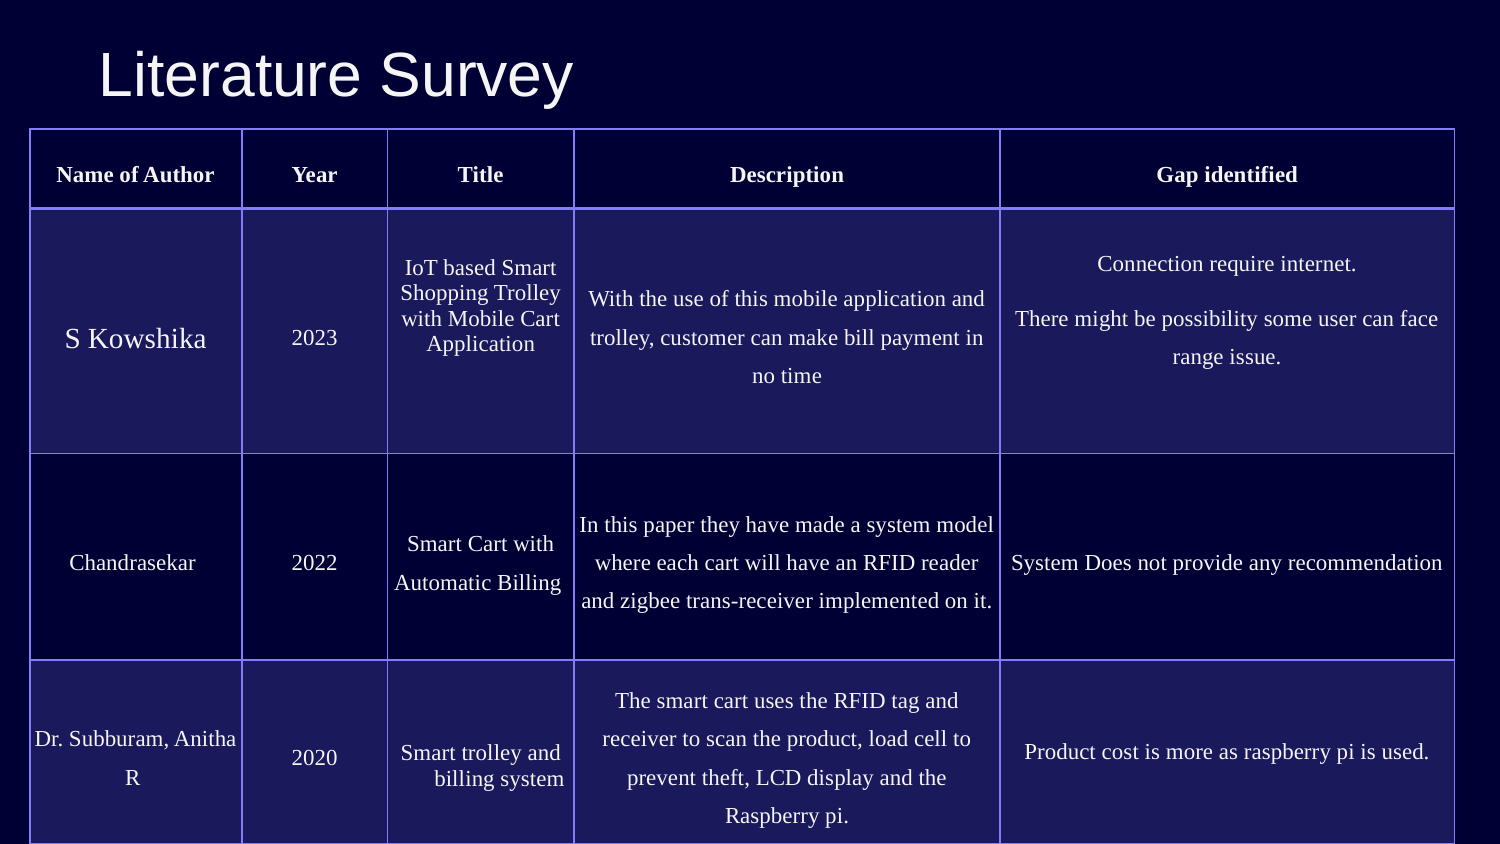

# Literature Survey
| Name of Author | Year | Title | Description | Gap identified |
| --- | --- | --- | --- | --- |
| S Kowshika | 2023 | IoT based Smart Shopping Trolley with Mobile Cart Application | With the use of this mobile application and trolley, customer can make bill payment in no time | Connection require internet. There might be possibility some user can face range issue. |
| Chandrasekar | 2022 | Smart Cart with Automatic Billing | In this paper they have made a system model where each cart will have an RFID reader and zigbee trans-receiver implemented on it. | System Does not provide any recommendation |
| Dr. Subburam, Anitha R | 2020 | Smart trolley and billing system | The smart cart uses the RFID tag and receiver to scan the product, load cell to prevent theft, LCD display and the Raspberry pi. | Product cost is more as raspberry pi is used. |